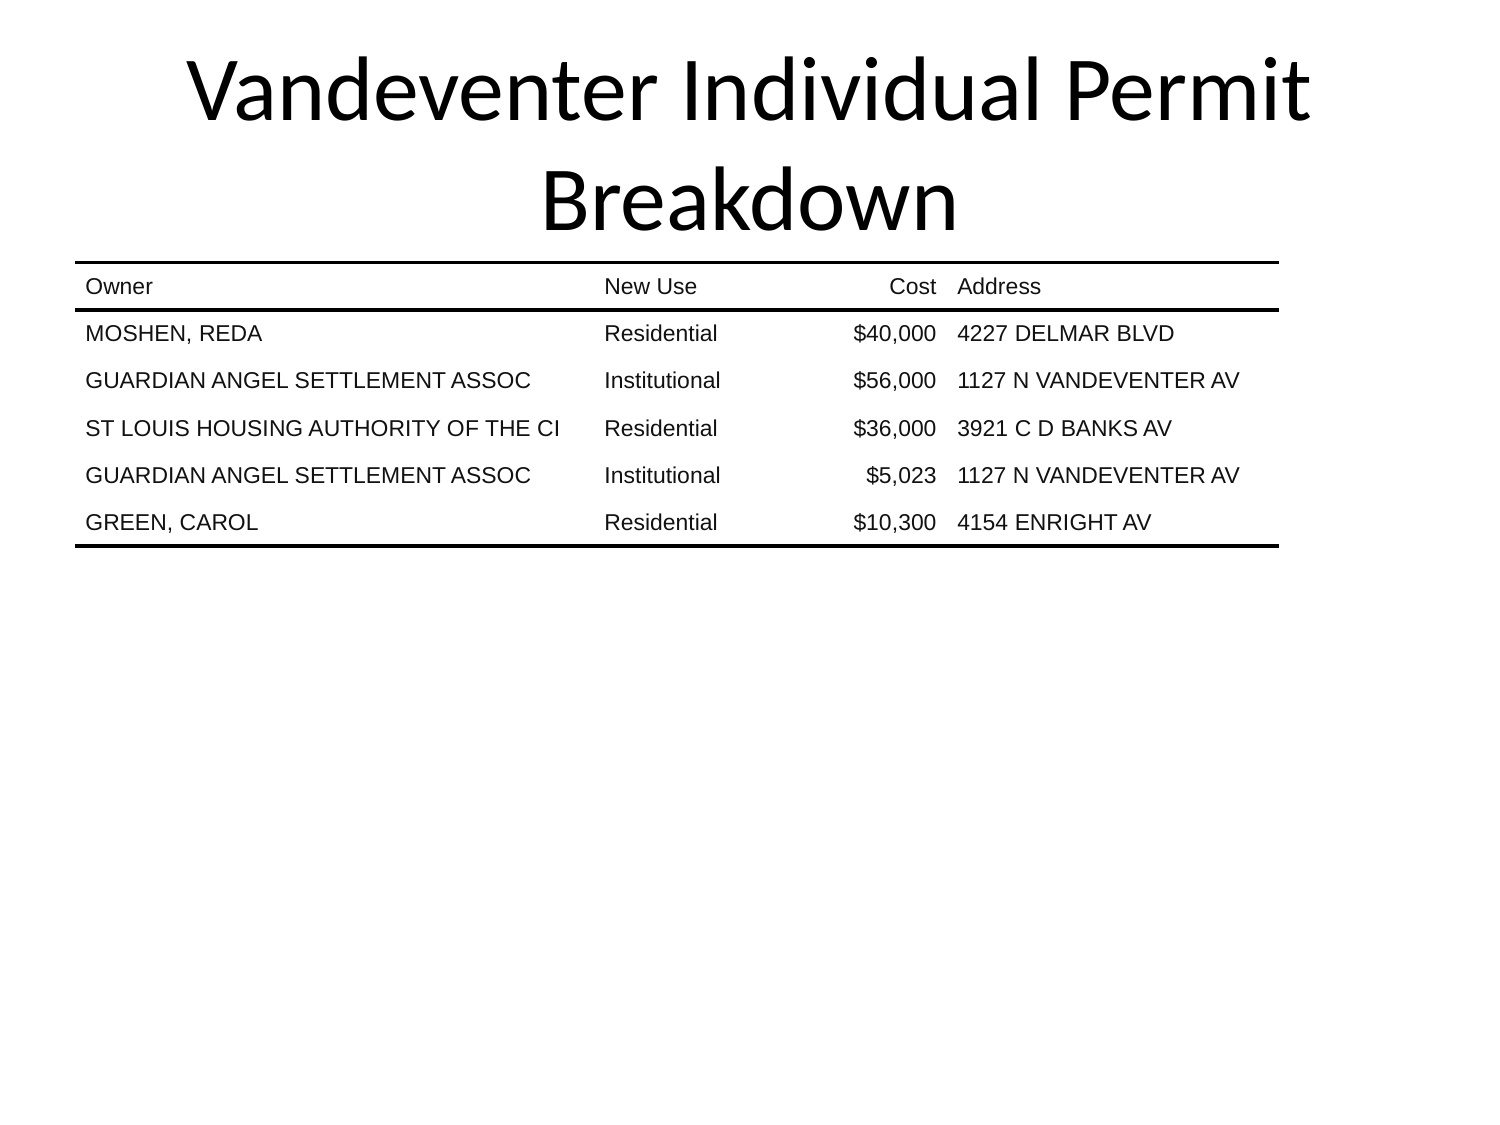

# Vandeventer Individual Permit Breakdown
| Owner | New Use | Cost | Address |
| --- | --- | --- | --- |
| MOSHEN, REDA | Residential | $40,000 | 4227 DELMAR BLVD |
| GUARDIAN ANGEL SETTLEMENT ASSOC | Institutional | $56,000 | 1127 N VANDEVENTER AV |
| ST LOUIS HOUSING AUTHORITY OF THE CI | Residential | $36,000 | 3921 C D BANKS AV |
| GUARDIAN ANGEL SETTLEMENT ASSOC | Institutional | $5,023 | 1127 N VANDEVENTER AV |
| GREEN, CAROL | Residential | $10,300 | 4154 ENRIGHT AV |